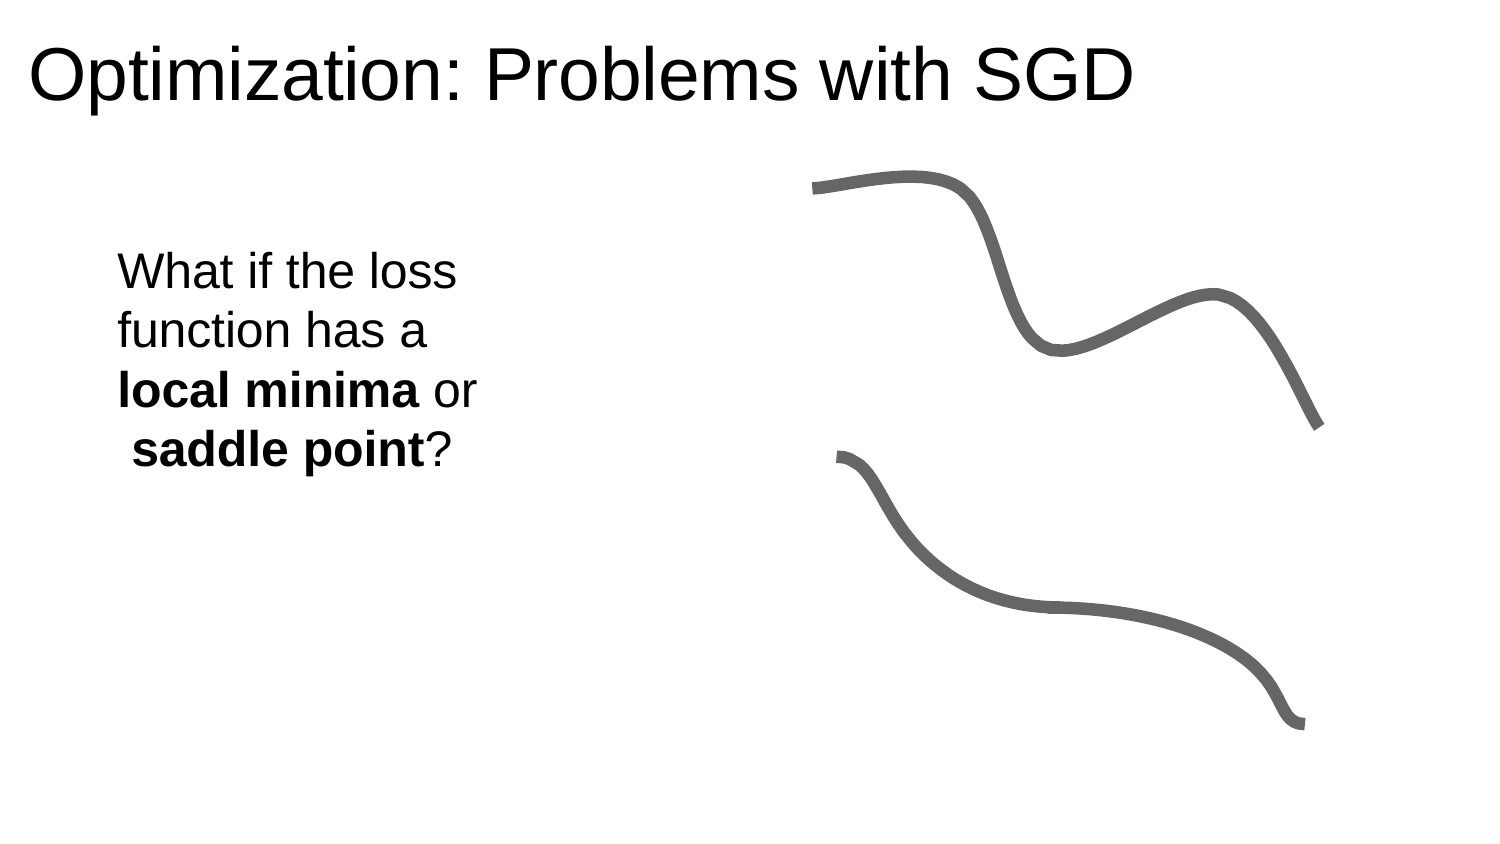

# Optimization: Problems with SGD

What if the loss  function has a  local minima or  saddle point?

Fei-Fei Li & Justin Johnson & Serena Yeung	Lecture 7 -	April 24, 2018